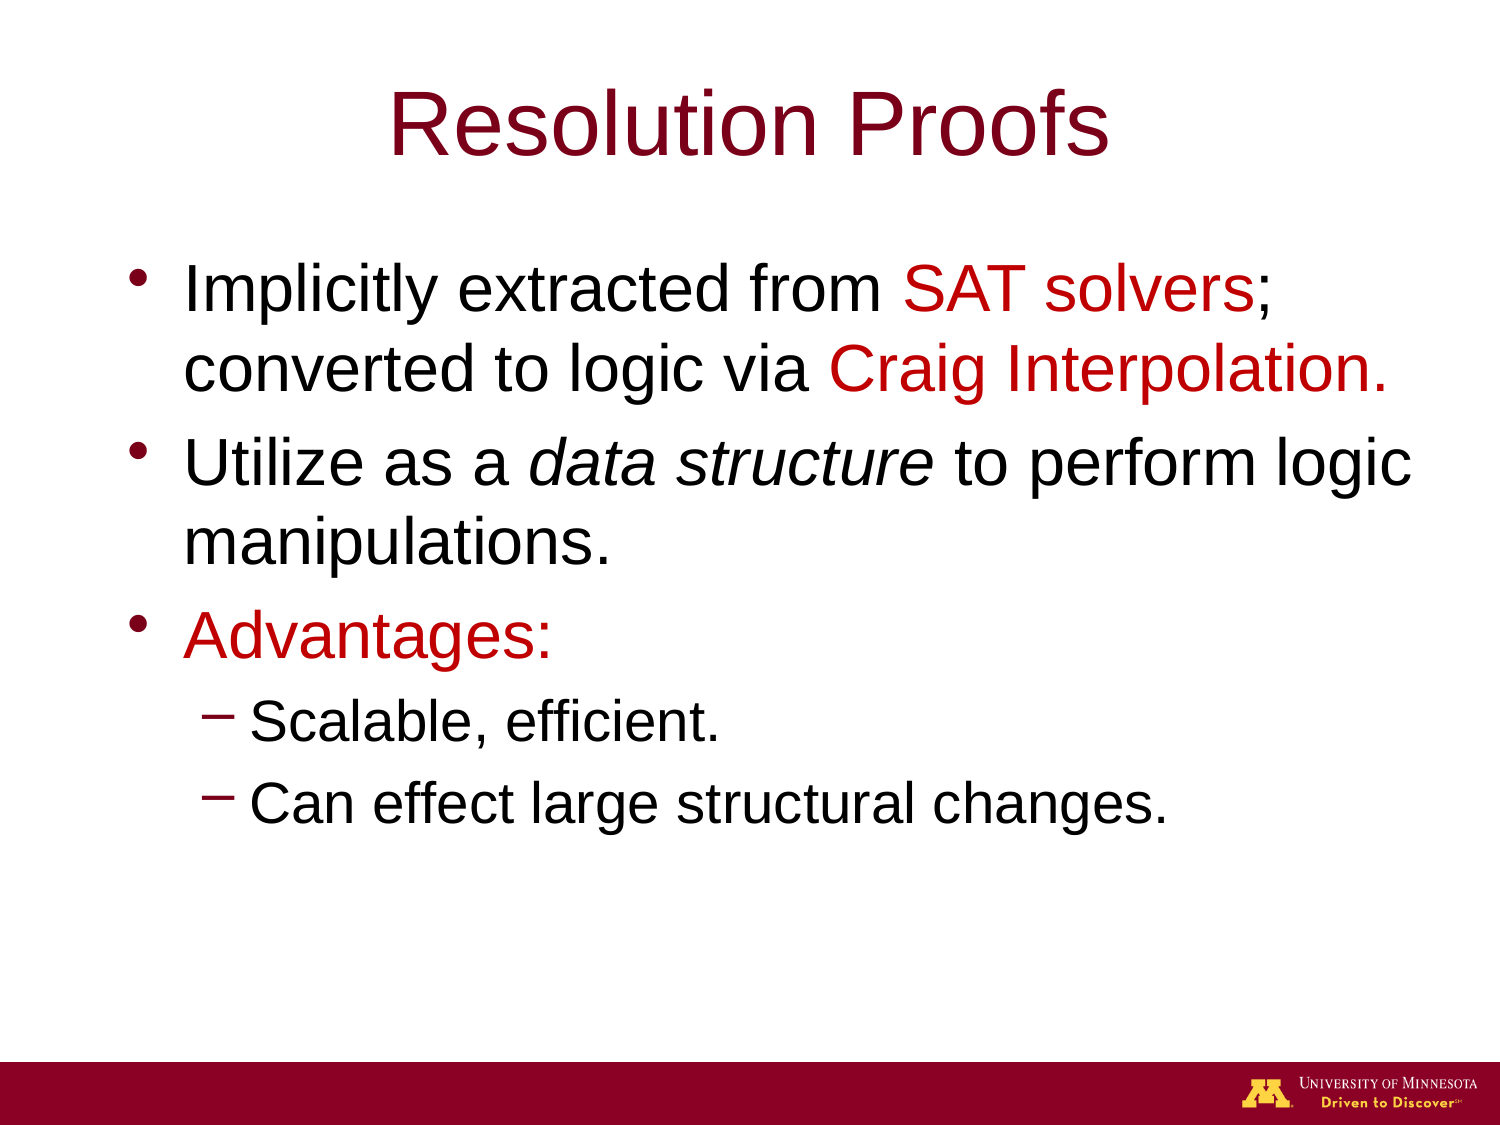

# Resolution Proofs
Implicitly extracted from SAT solvers; converted to logic via Craig Interpolation.
Utilize as a data structure to perform logic manipulations.
Advantages:
Scalable, efficient.
Can effect large structural changes.